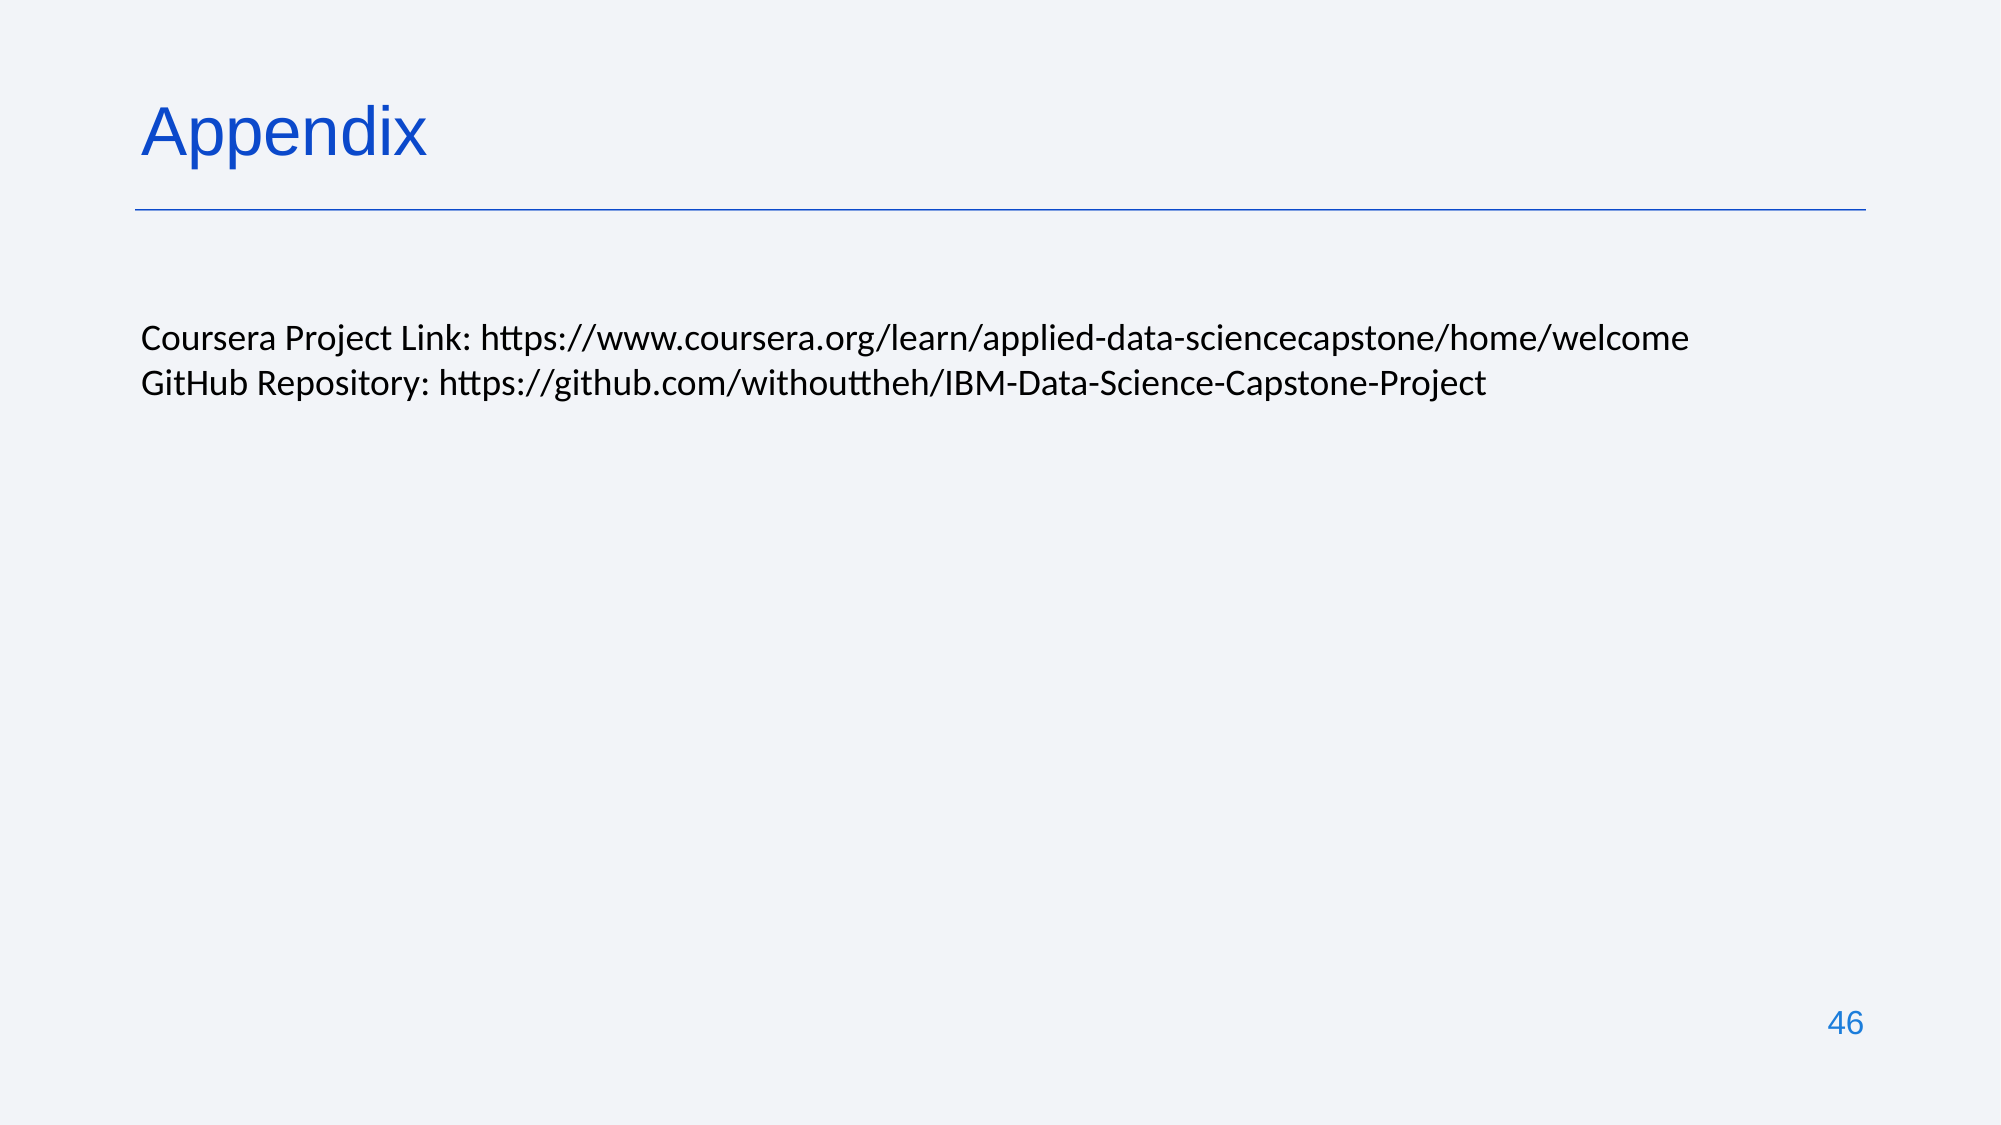

Appendix
Coursera Project Link: https://www.coursera.org/learn/applied-data-sciencecapstone/home/welcome
GitHub Repository: https://github.com/withouttheh/IBM-Data-Science-Capstone-Project
46